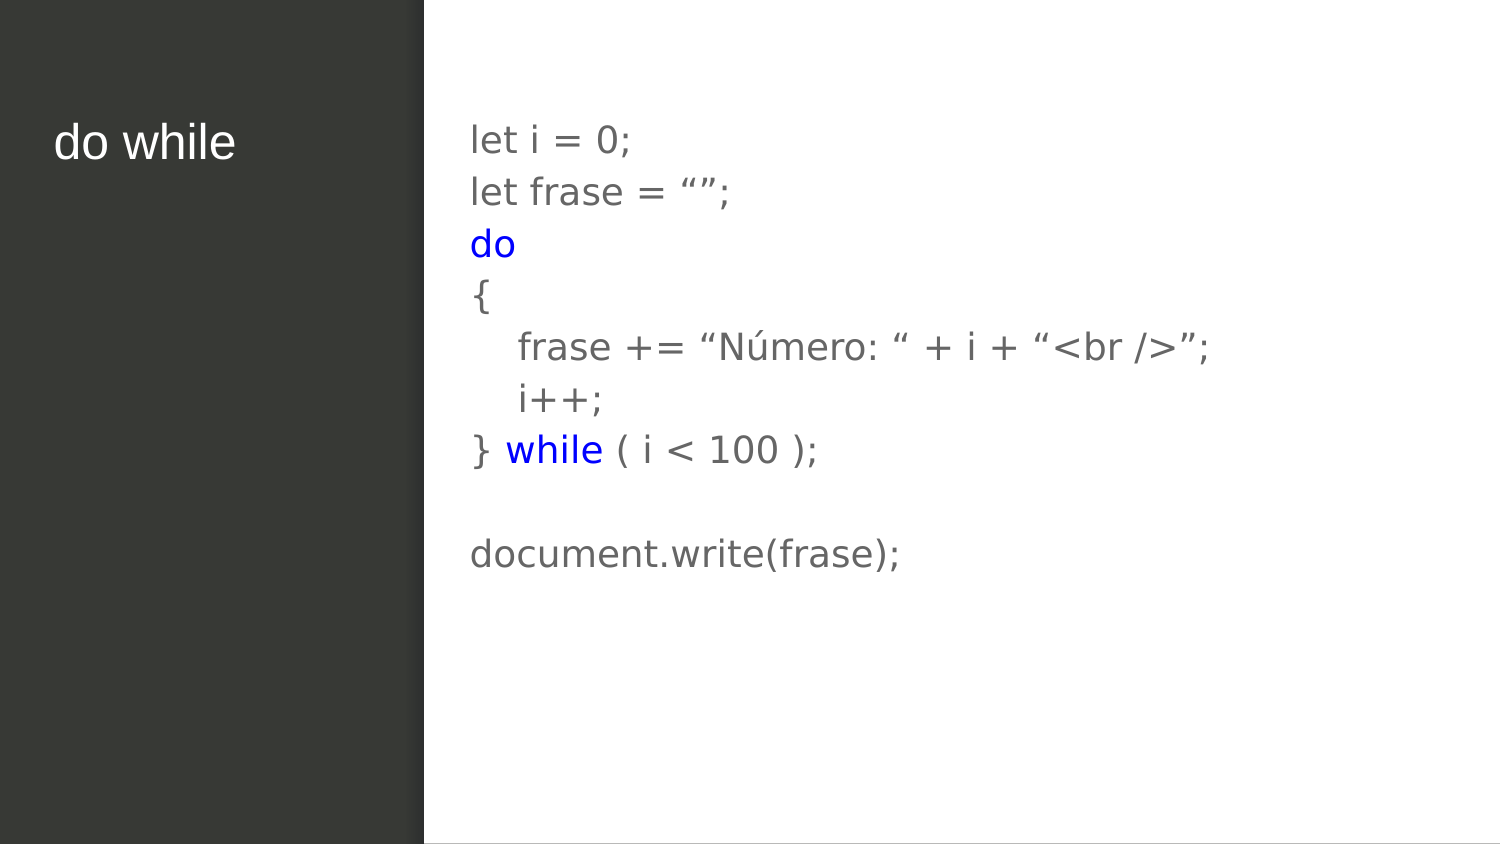

# do while
let i = 0;
let frase = “”;
do
{
    frase += “Número: “ + i + “<br />”;
    i++;
} while ( i < 100 );

document.write(frase);